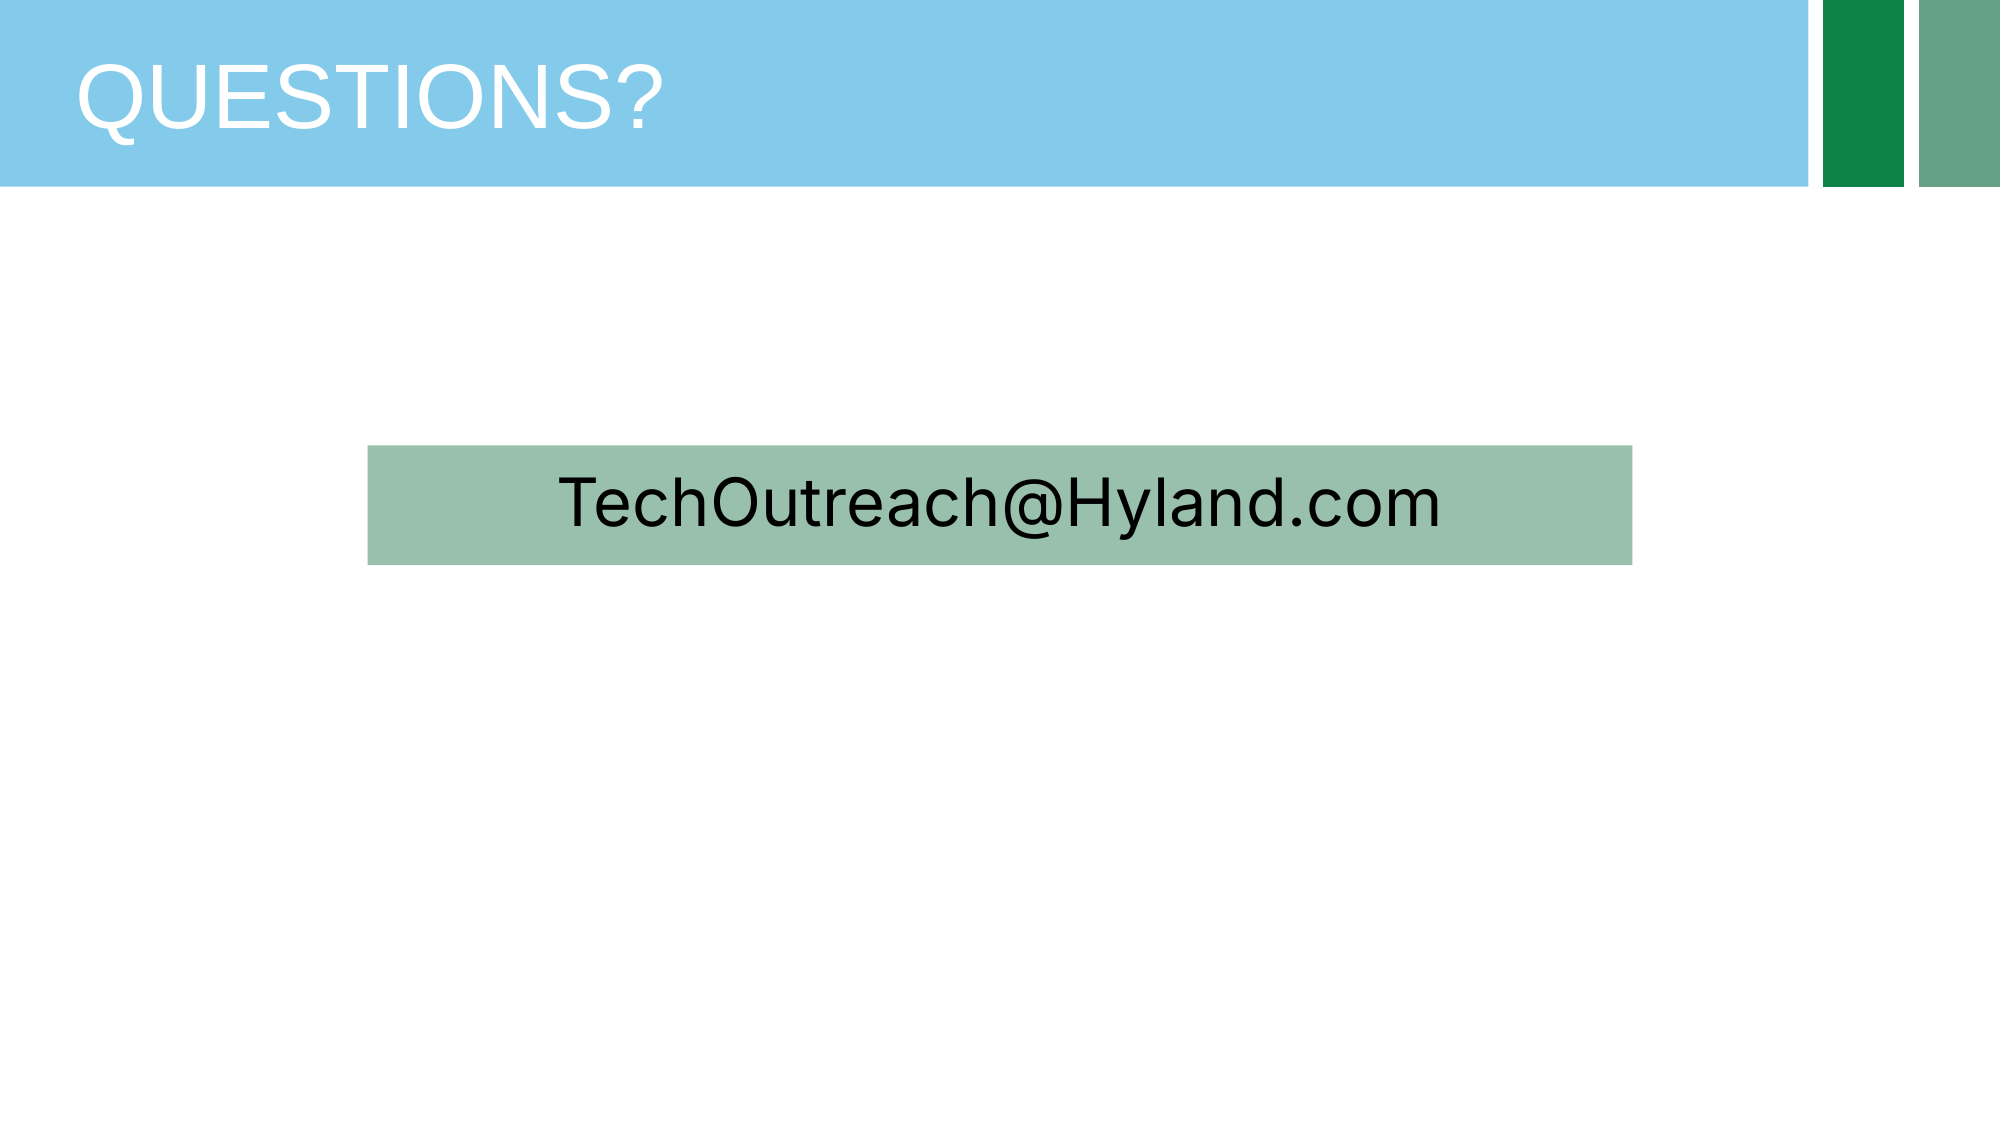

# QUESTIONS?
Financial Literacy Program
Socials
TechOutreach@Hyland.com
Cornerstone
Classes